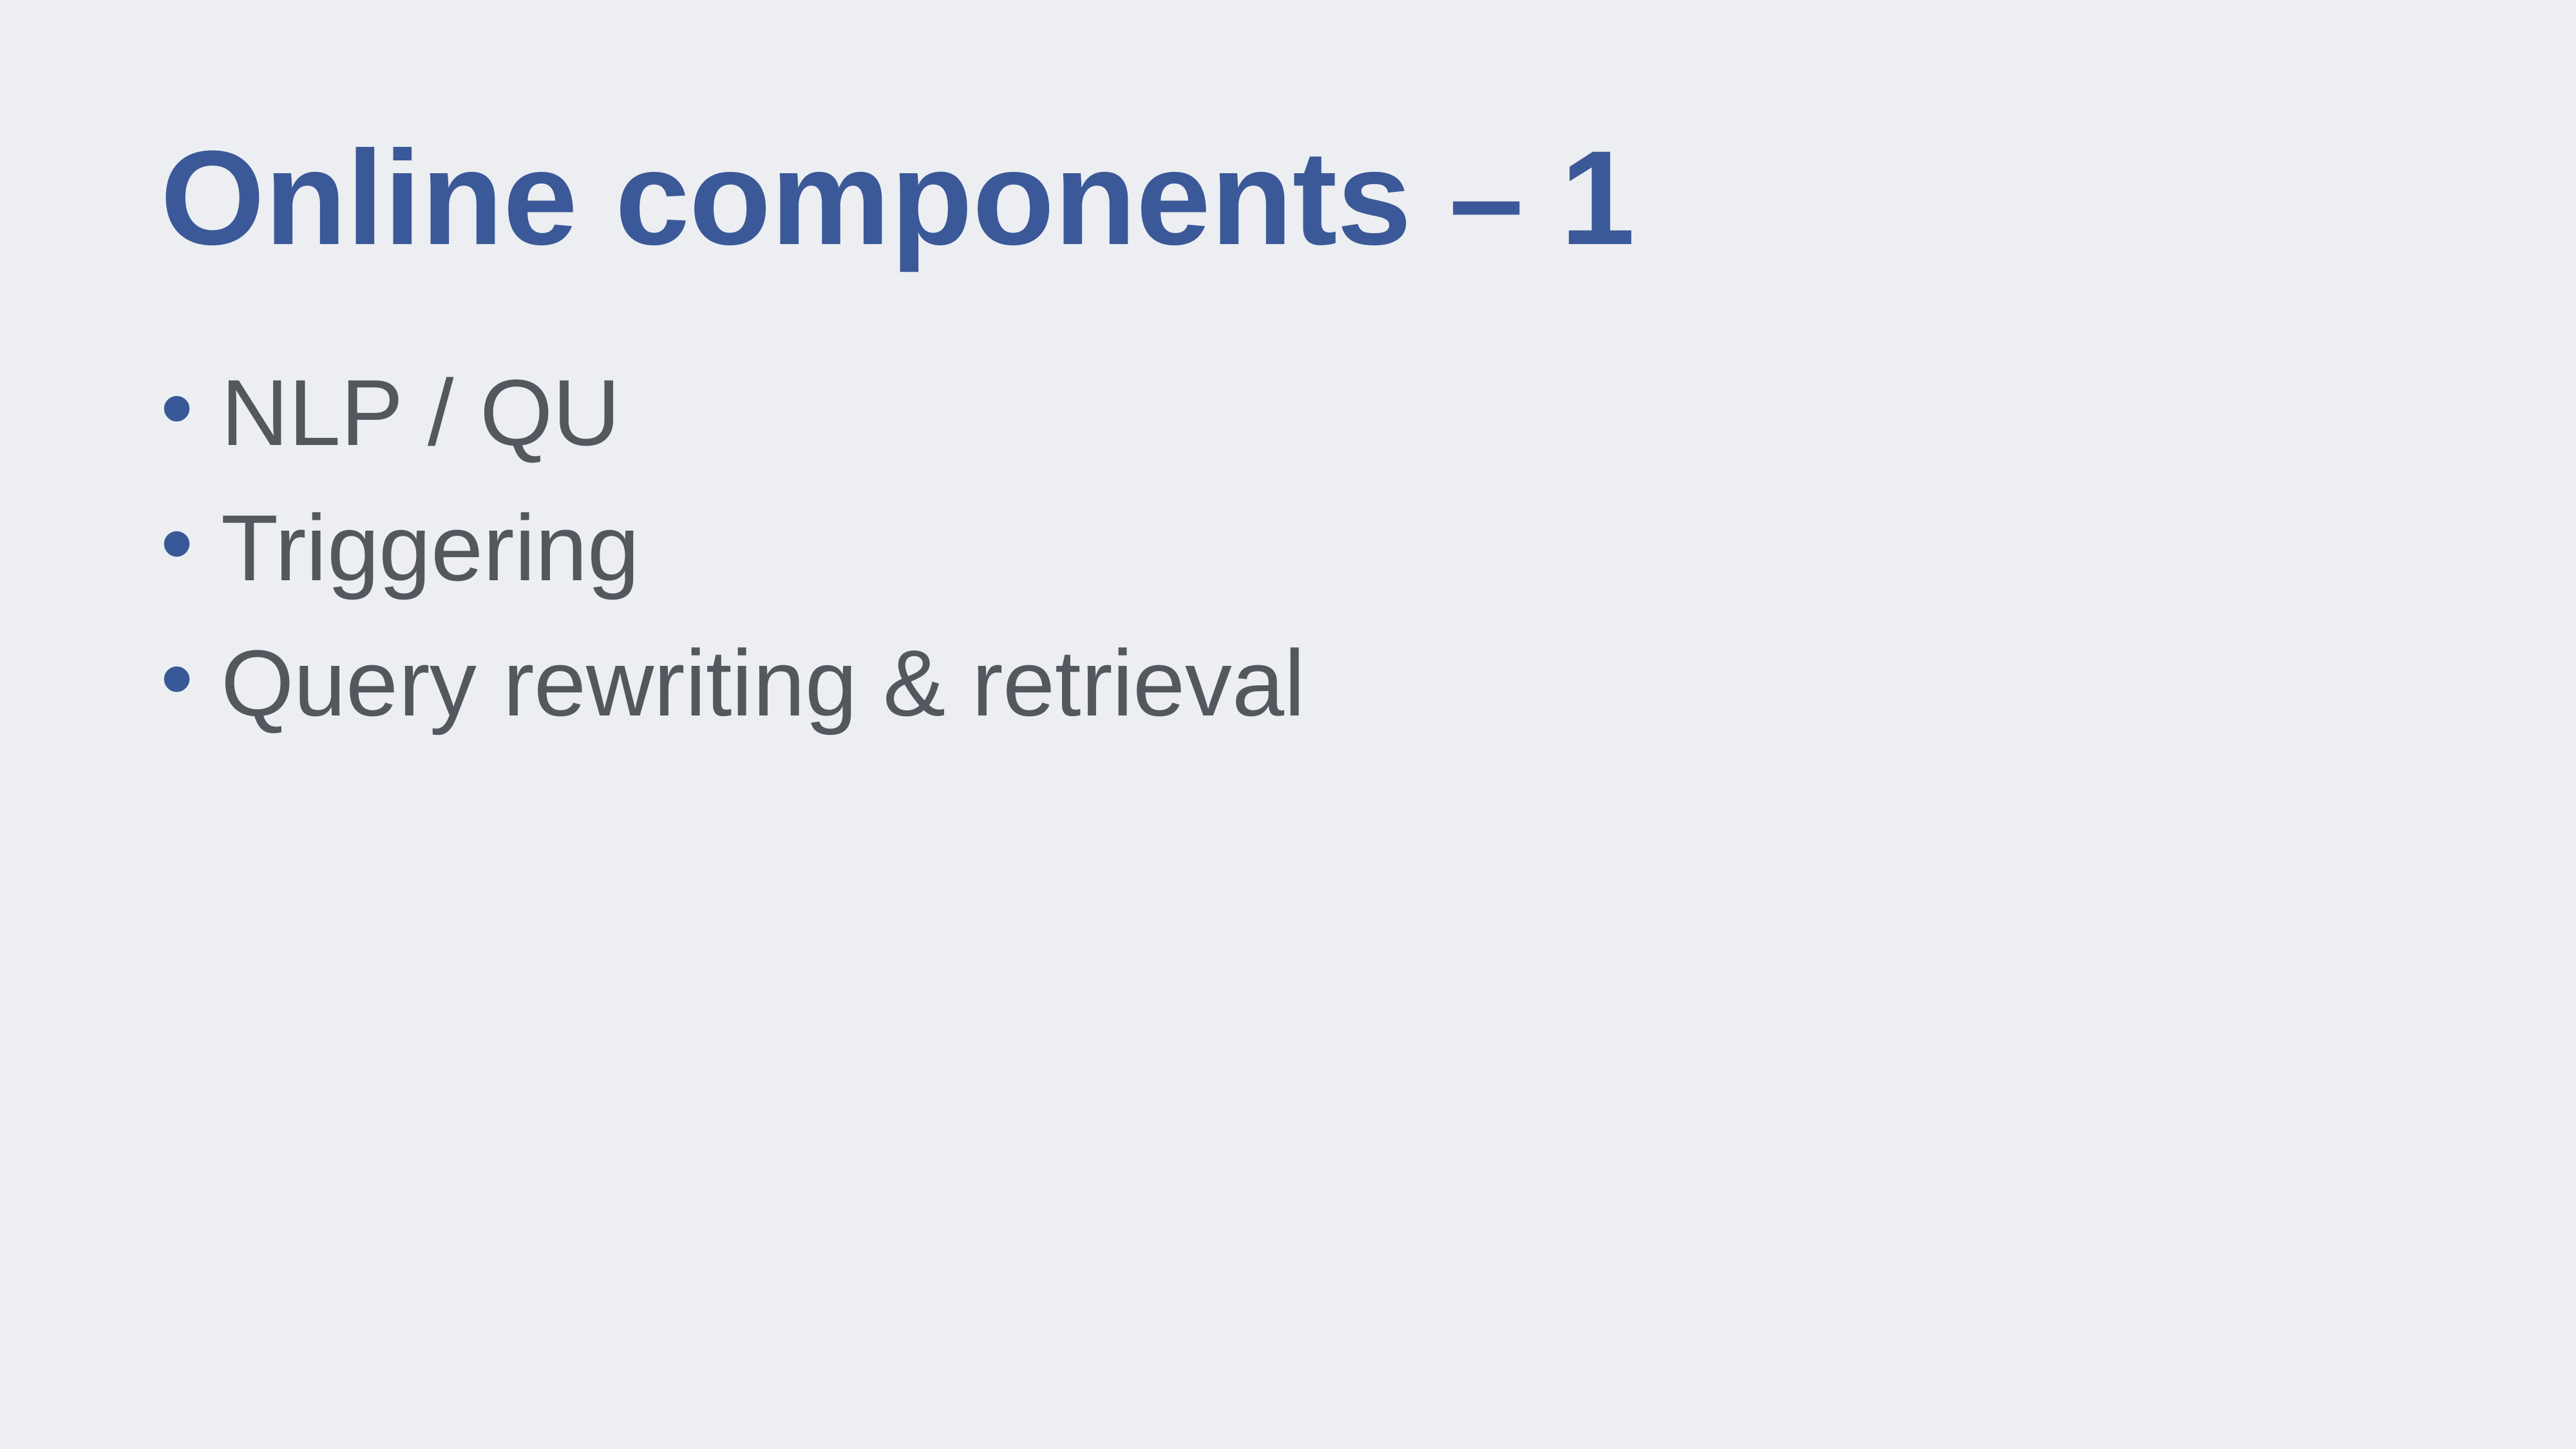

# Online components – 1
NLP / QU
Triggering
Query rewriting & retrieval